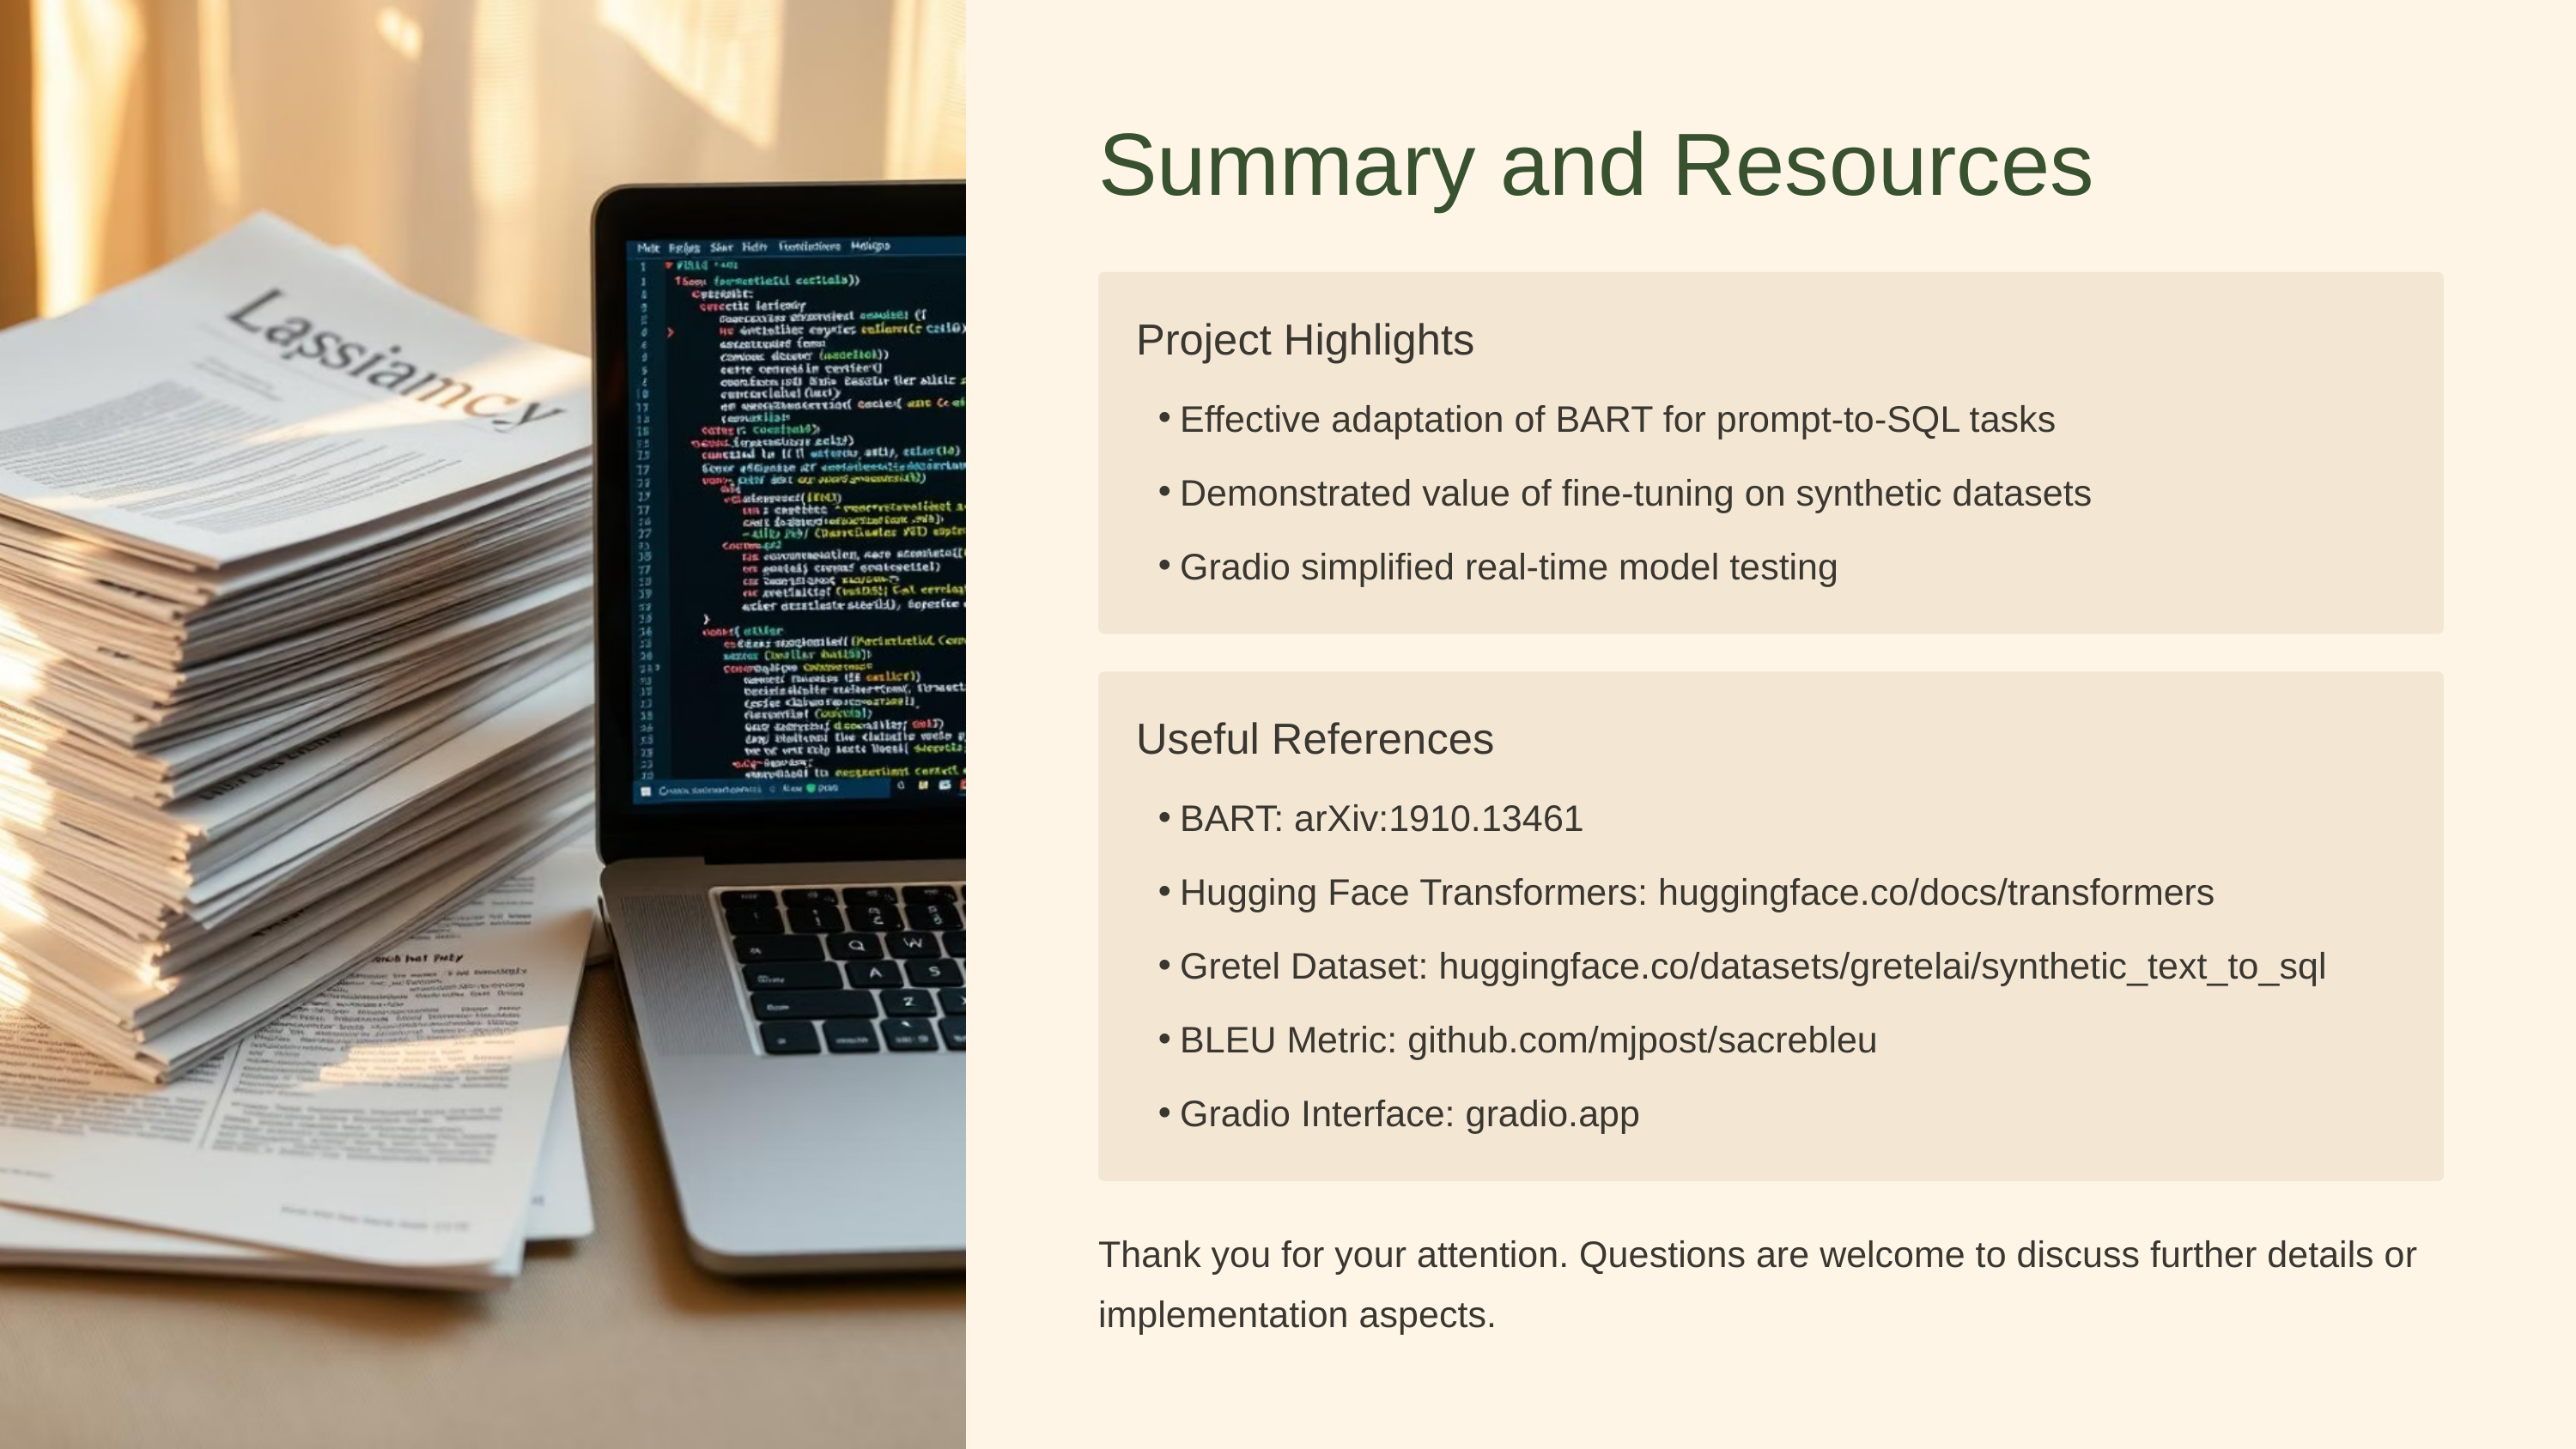

Summary and Resources

Project Highlights

Effective adaptation of BART for prompt-to-SQL tasks

Demonstrated value of fine-tuning on synthetic datasets

Gradio simplified real-time model testing

Useful References

BART: arXiv:1910.13461

Hugging Face Transformers: huggingface.co/docs/transformers

Gretel Dataset: huggingface.co/datasets/gretelai/synthetic_text_to_sql

BLEU Metric: github.com/mjpost/sacrebleu

Gradio Interface: gradio.app

Thank you for your attention. Questions are welcome to discuss further details or implementation aspects.